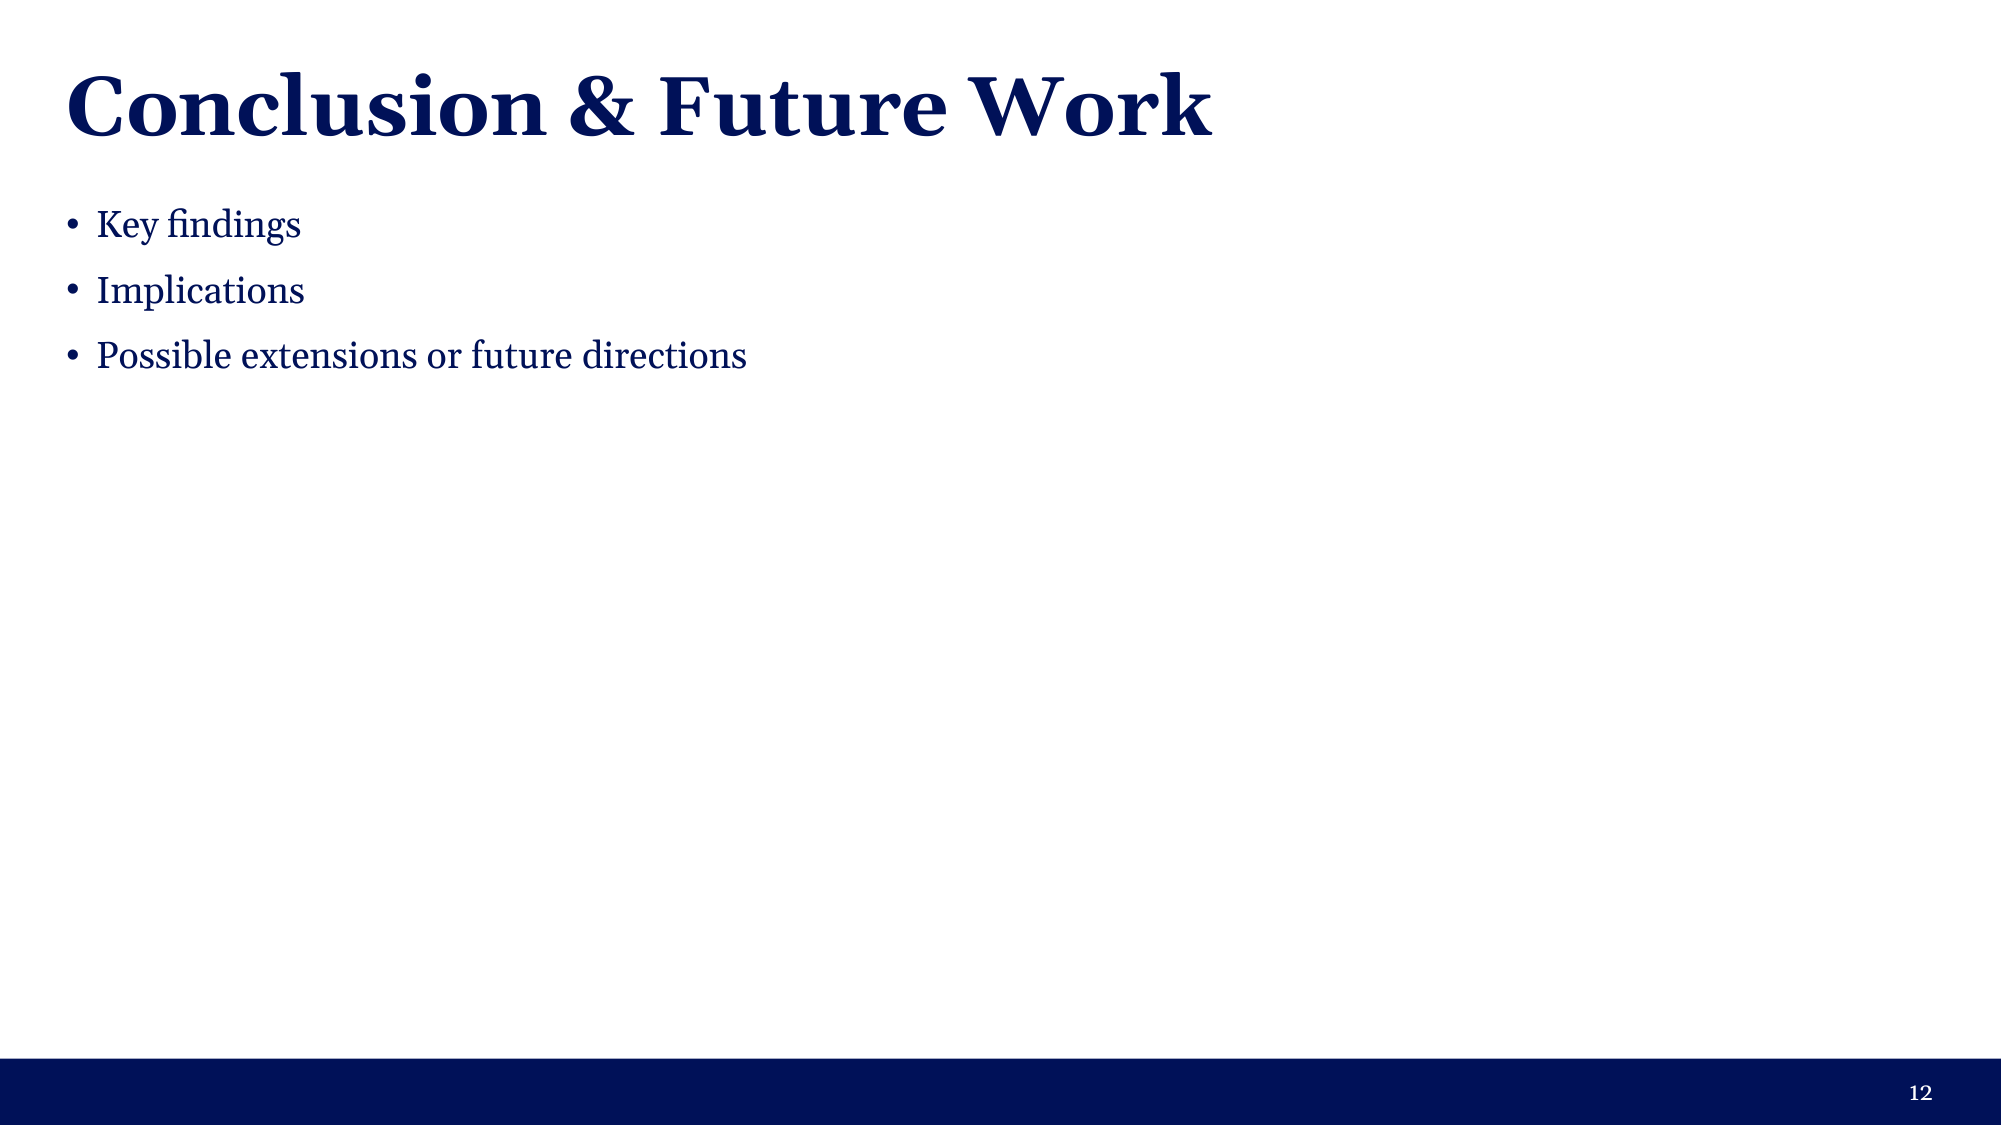

# Conclusion & Future Work
Key findings
Implications
Possible extensions or future directions
12